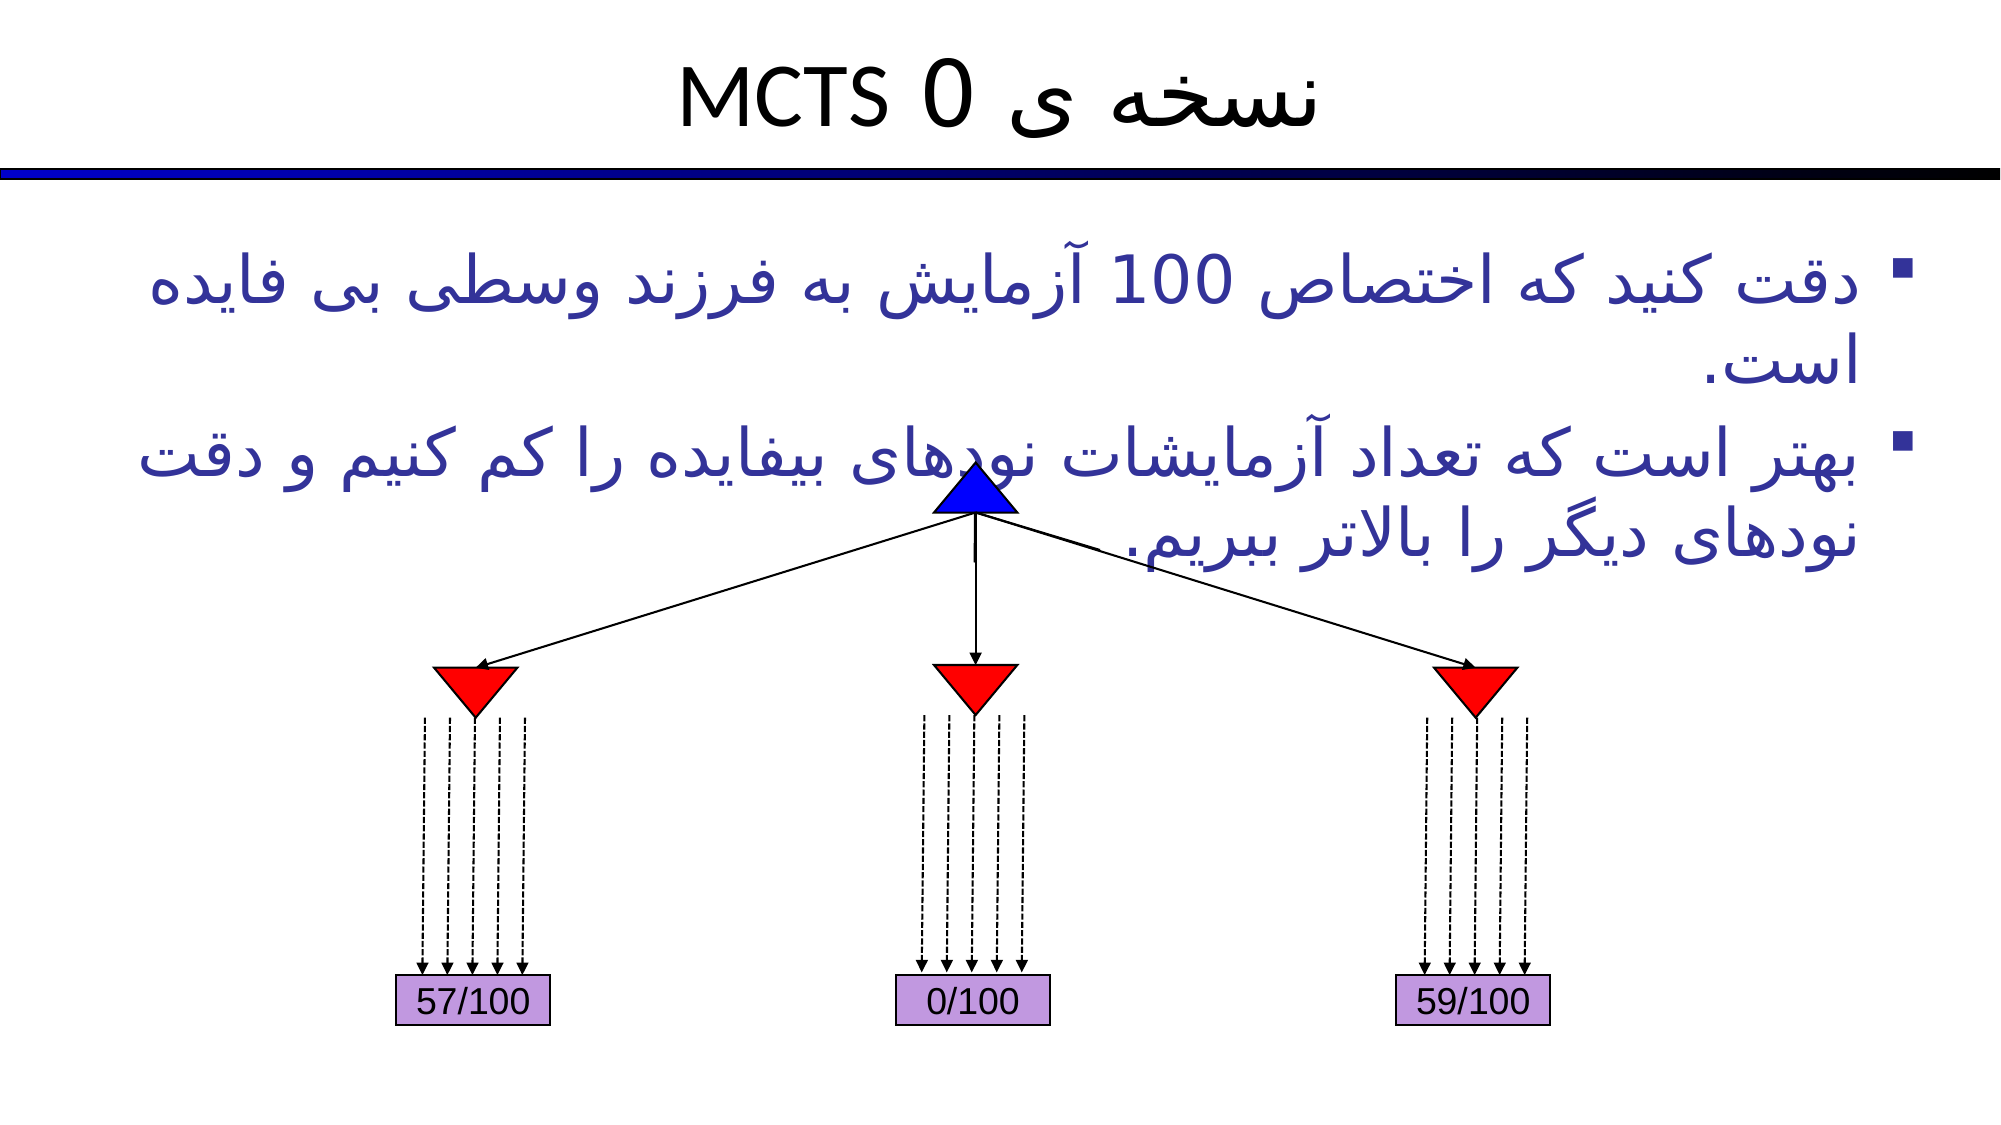

# نسخه ی 0 MCTS
دقت کنید که اختصاص 100 آزمایش به فرزند وسطی بی فایده است.
بهتر است که تعداد آزمایشات نودهای بیفایده را کم کنیم و دقت نودهای دیگر را بالاتر ببریم.

57/100
0/100
59/100